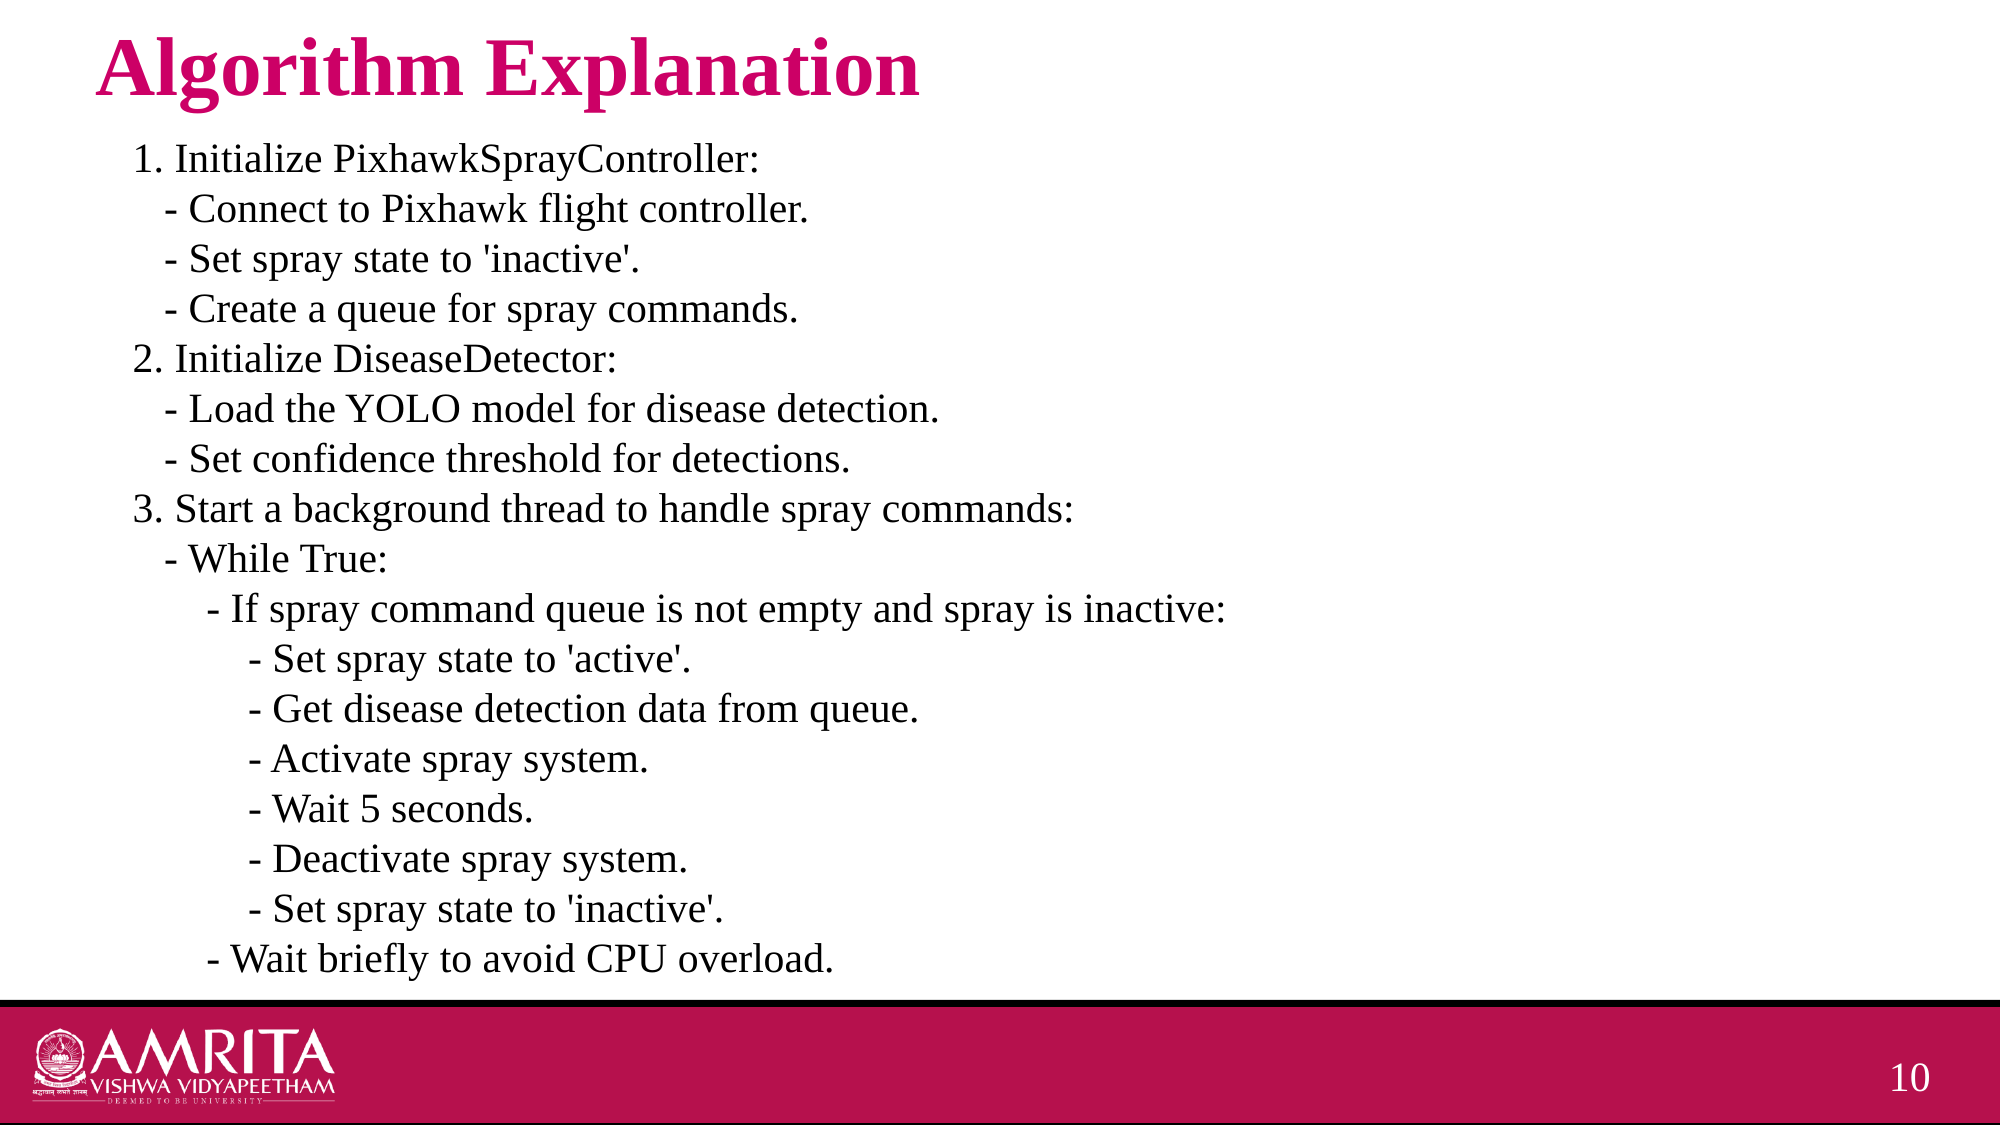

# Algorithm Explanation
1. Initialize PixhawkSprayController:
   - Connect to Pixhawk flight controller.
   - Set spray state to 'inactive'.
   - Create a queue for spray commands.
2. Initialize DiseaseDetector:
   - Load the YOLO model for disease detection.
   - Set confidence threshold for detections.
3. Start a background thread to handle spray commands:
   - While True:
       - If spray command queue is not empty and spray is inactive:
           - Set spray state to 'active'.
           - Get disease detection data from queue.
           - Activate spray system.
           - Wait 5 seconds.
           - Deactivate spray system.
           - Set spray state to 'inactive'.
       - Wait briefly to avoid CPU overload.